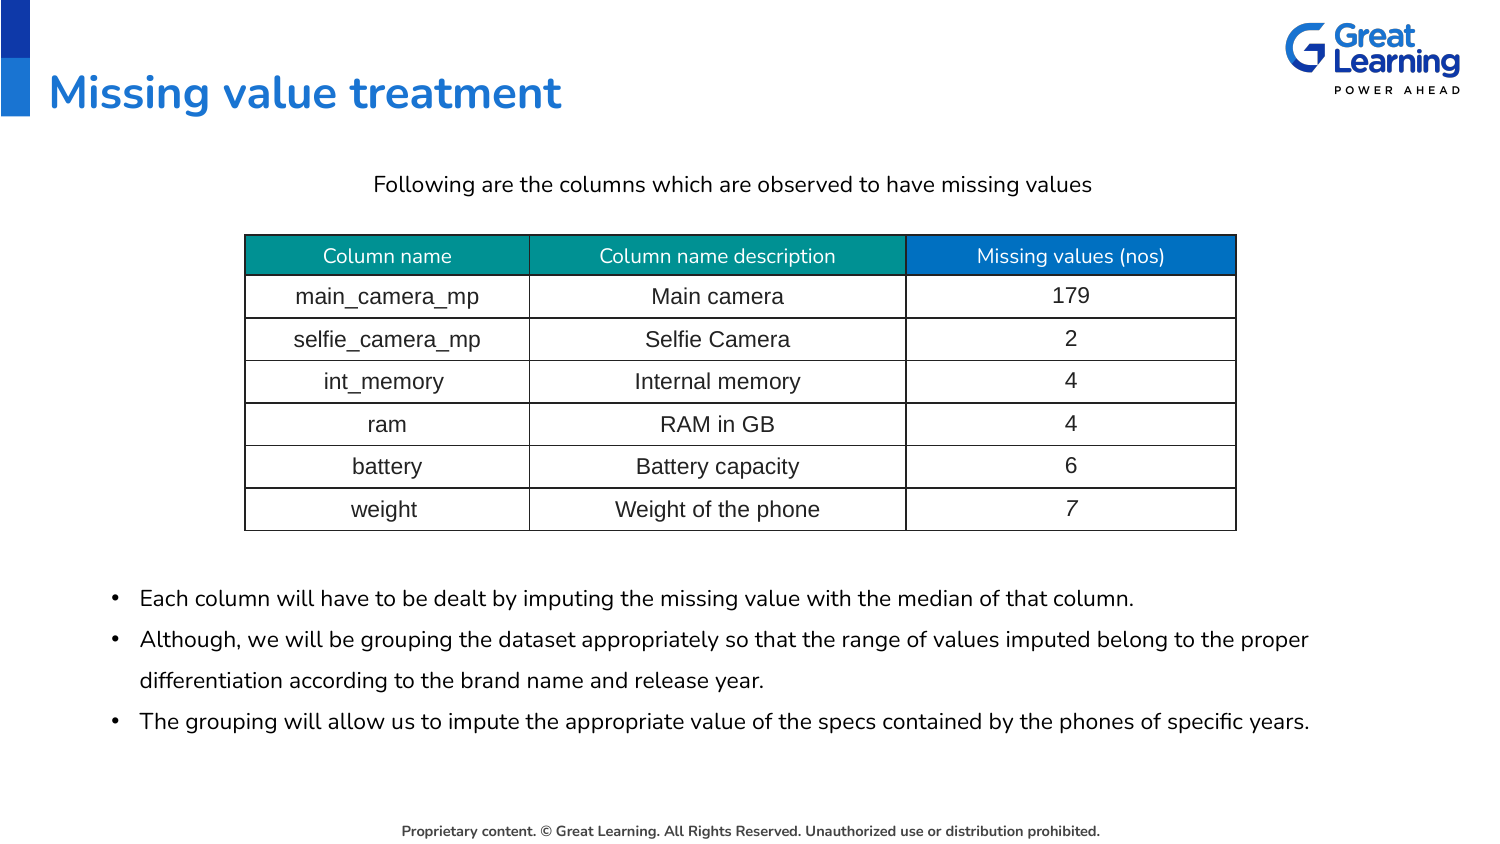

# Missing value treatment
Following are the columns which are observed to have missing values
| Column name | Column name description | Missing values (nos) |
| --- | --- | --- |
| main\_camera\_mp | Main camera | 179 |
| selfie\_camera\_mp | Selfie Camera | 2 |
| int\_memory | Internal memory | 4 |
| ram | RAM in GB | 4 |
| battery | Battery capacity | 6 |
| weight | Weight of the phone | 7 |
Each column will have to be dealt by imputing the missing value with the median of that column.
Although, we will be grouping the dataset appropriately so that the range of values imputed belong to the proper differentiation according to the brand name and release year.
The grouping will allow us to impute the appropriate value of the specs contained by the phones of specific years.